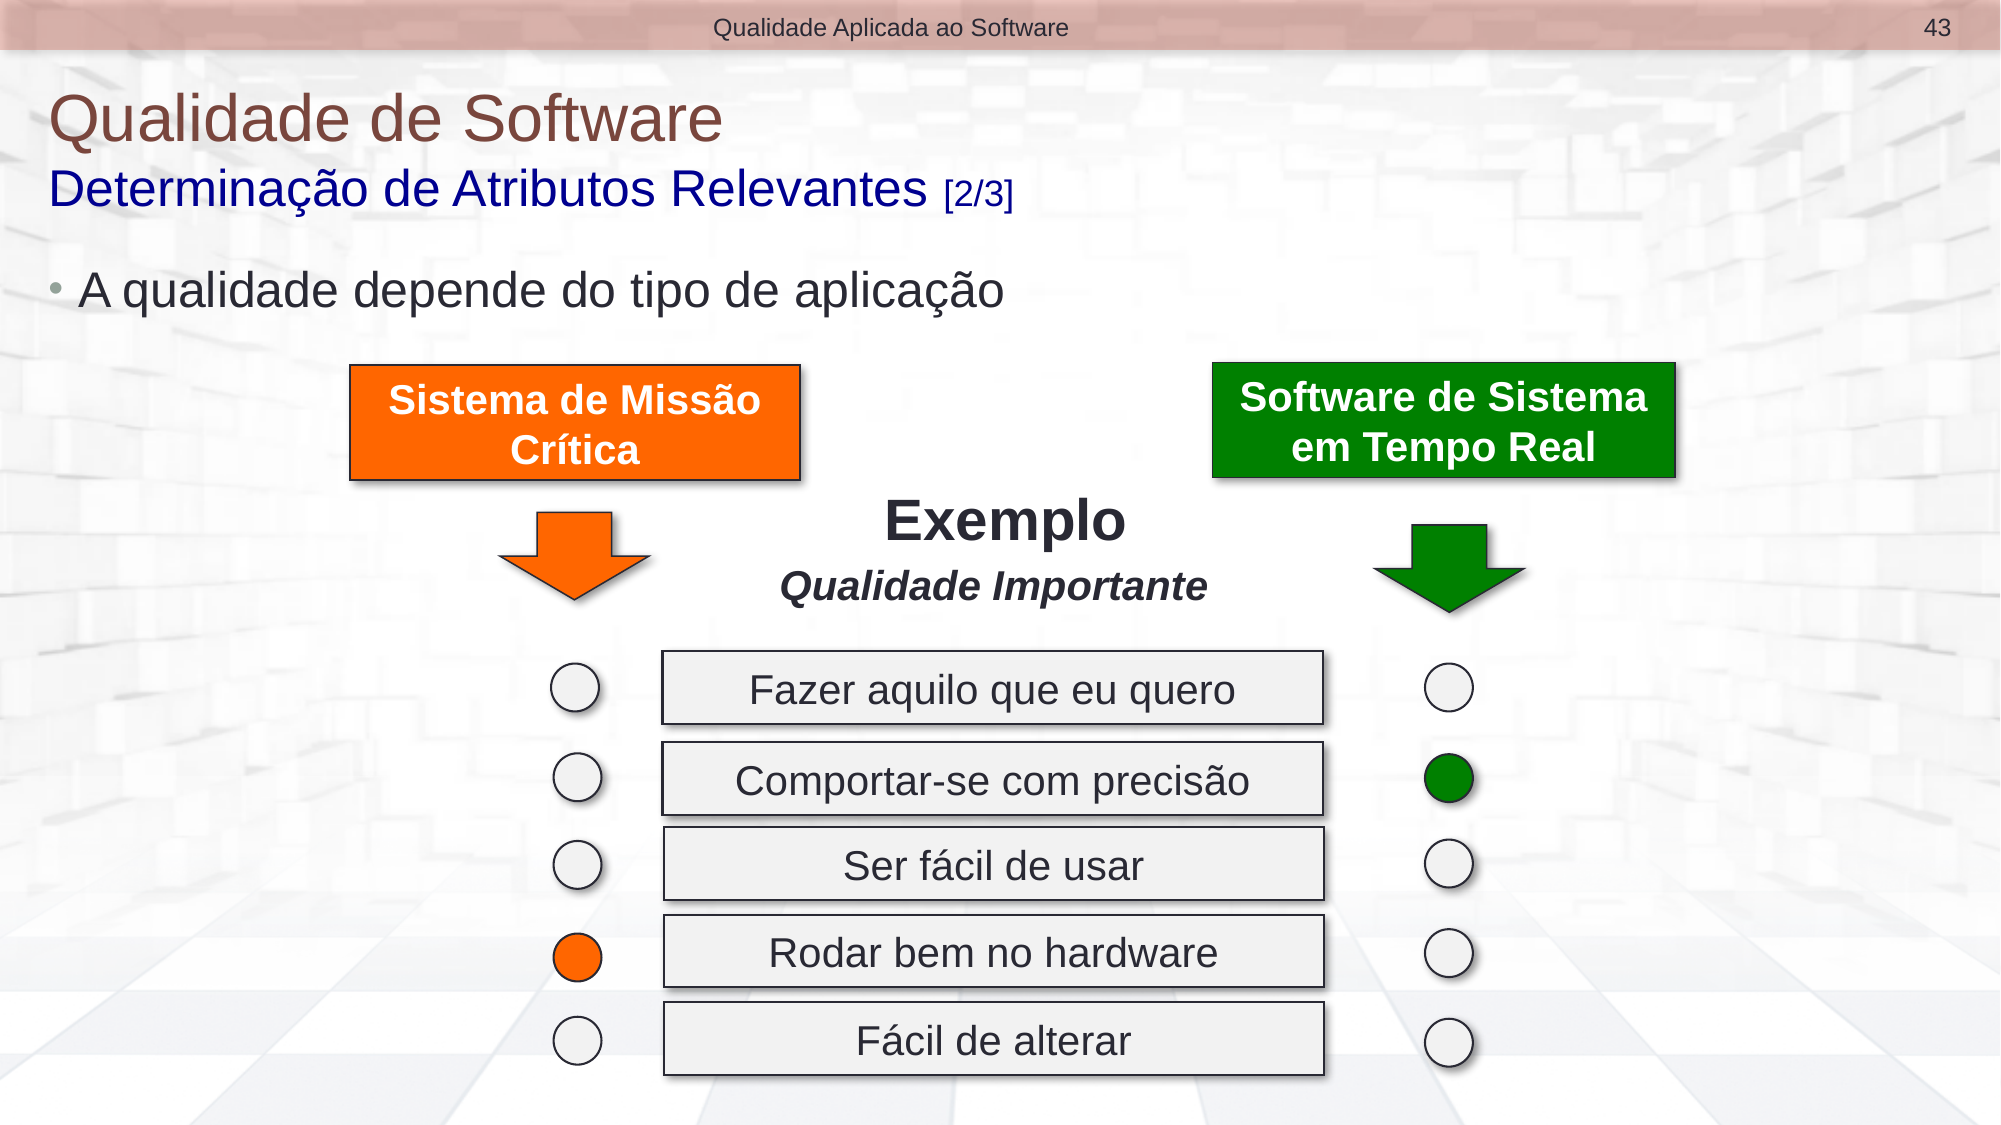

43
Qualidade Aplicada ao Software
# Qualidade de Software Determinação de Atributos Relevantes [2/3]
A qualidade depende do tipo de aplicação
Software de Sistema em Tempo Real
Sistema de Missão Crítica
Exemplo

Qualidade Importante
Fazer aquilo que eu quero

Comportar-se com precisão

Ser fácil de usar

Rodar bem no hardware

Fácil de alterar